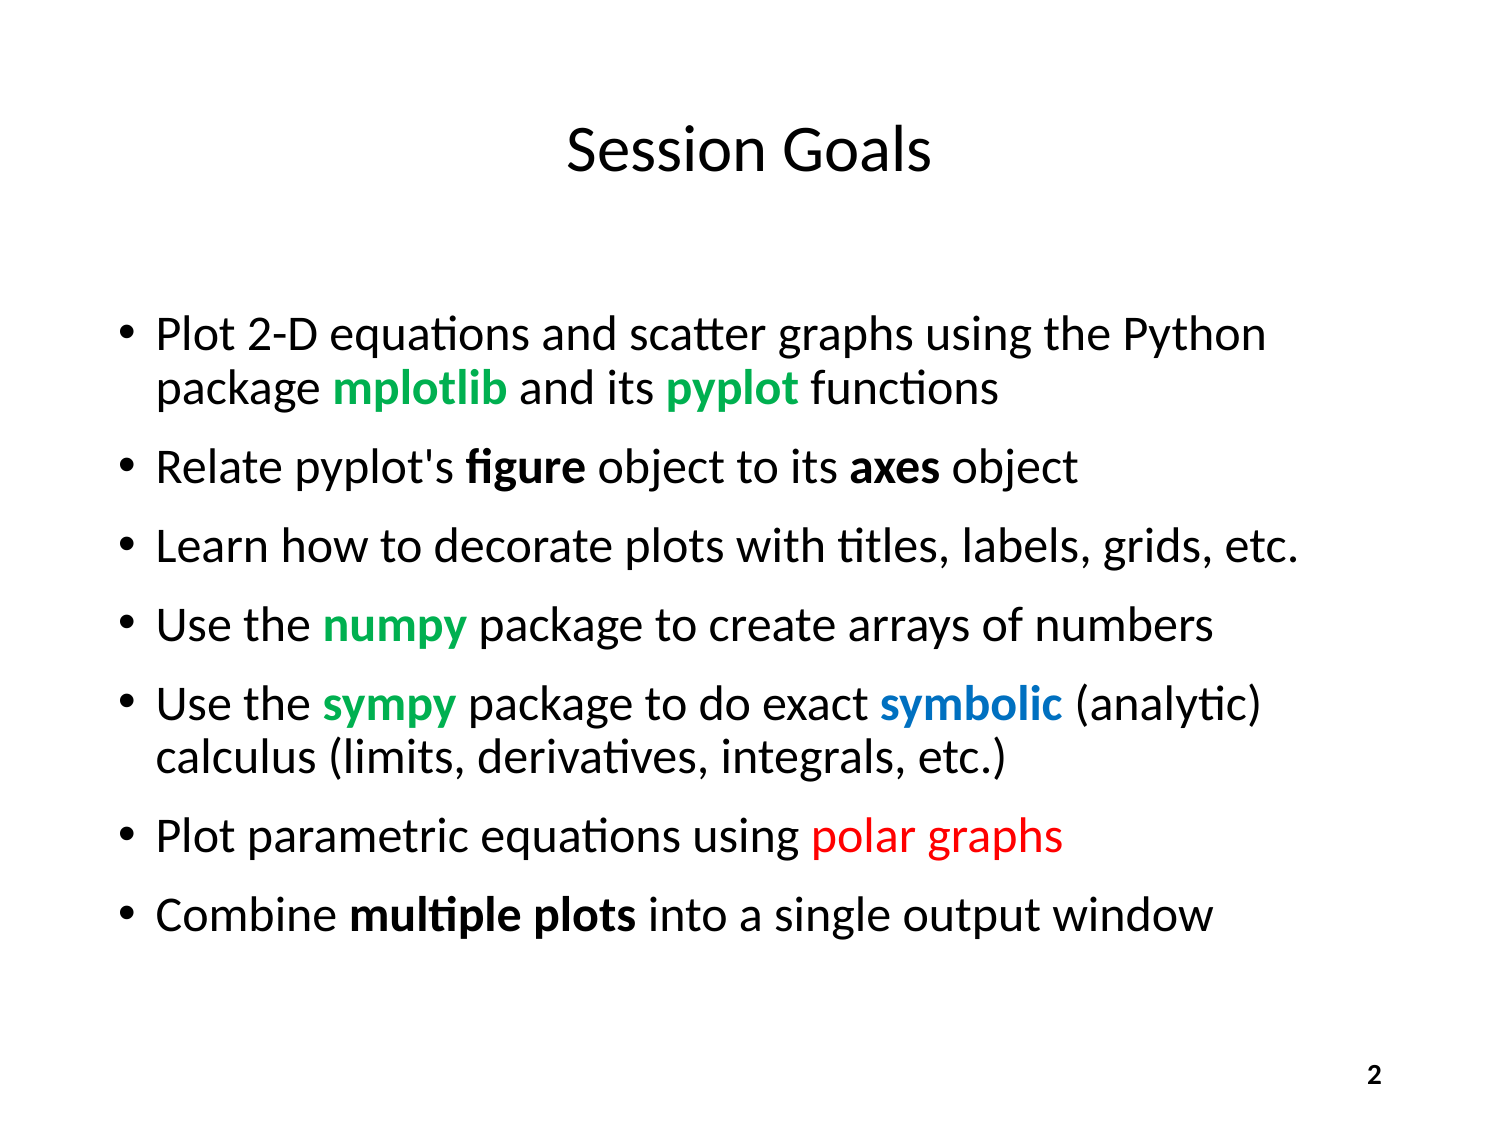

# Session Goals
Plot 2-D equations and scatter graphs using the Python package mplotlib and its pyplot functions
Relate pyplot's figure object to its axes object
Learn how to decorate plots with titles, labels, grids, etc.
Use the numpy package to create arrays of numbers
Use the sympy package to do exact symbolic (analytic) calculus (limits, derivatives, integrals, etc.)
Plot parametric equations using polar graphs
Combine multiple plots into a single output window

2